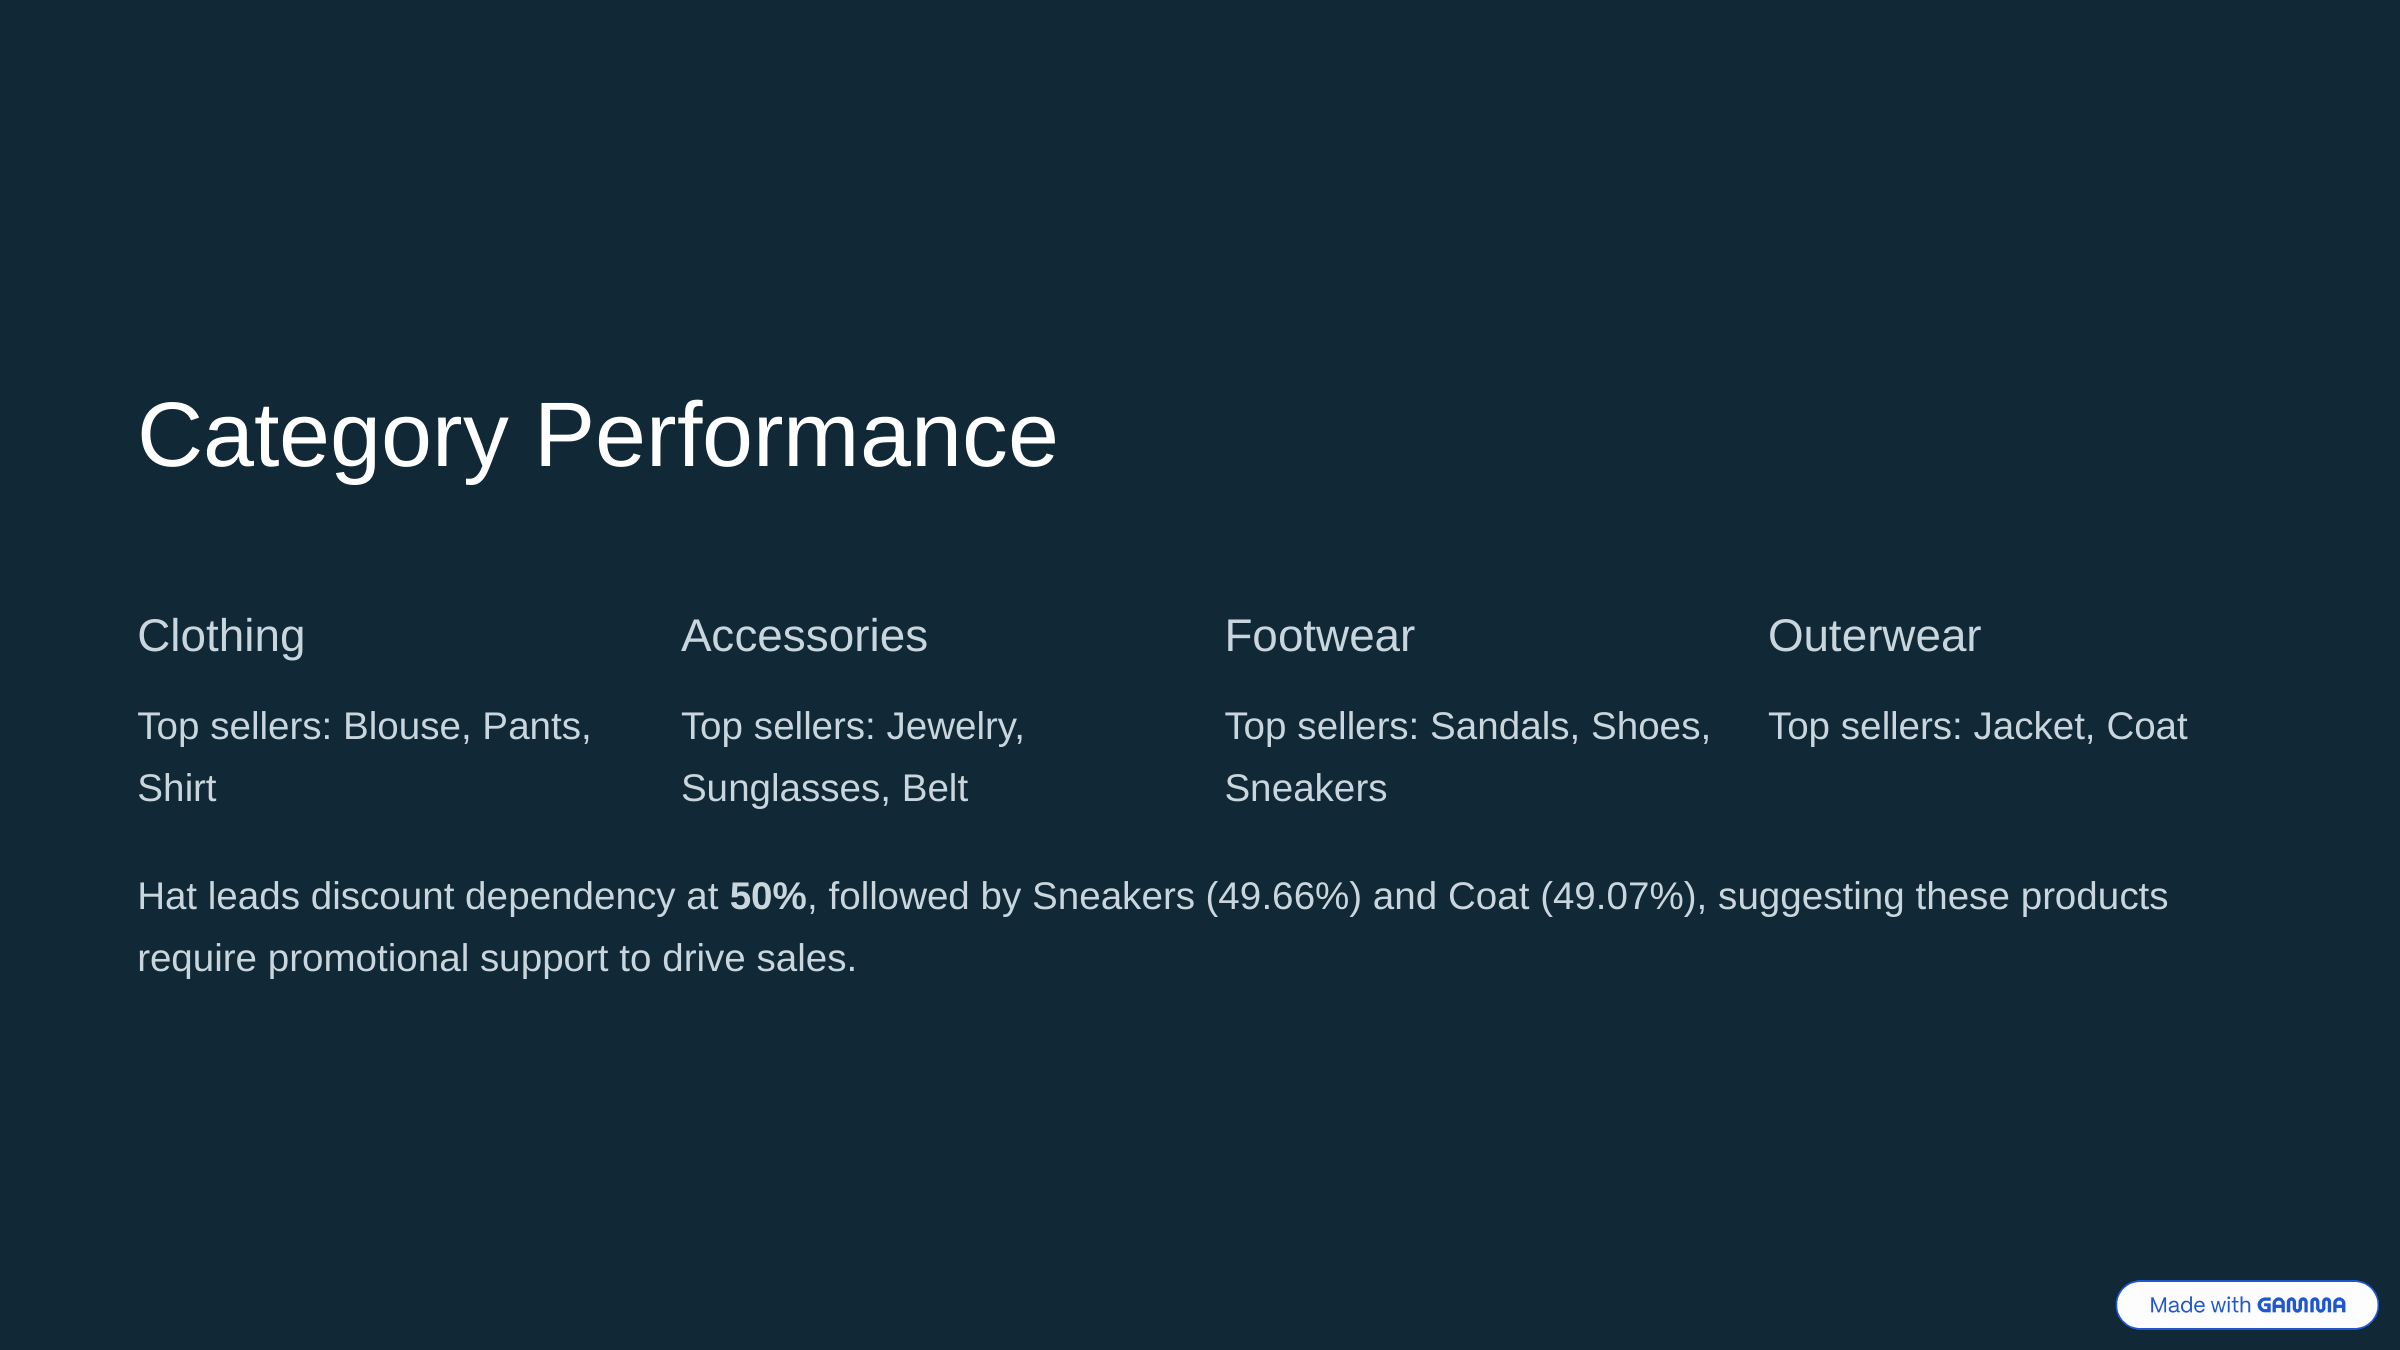

Category Performance
Clothing
Accessories
Footwear
Outerwear
Top sellers: Blouse, Pants, Shirt
Top sellers: Jewelry, Sunglasses, Belt
Top sellers: Sandals, Shoes, Sneakers
Top sellers: Jacket, Coat
Hat leads discount dependency at 50%, followed by Sneakers (49.66%) and Coat (49.07%), suggesting these products require promotional support to drive sales.